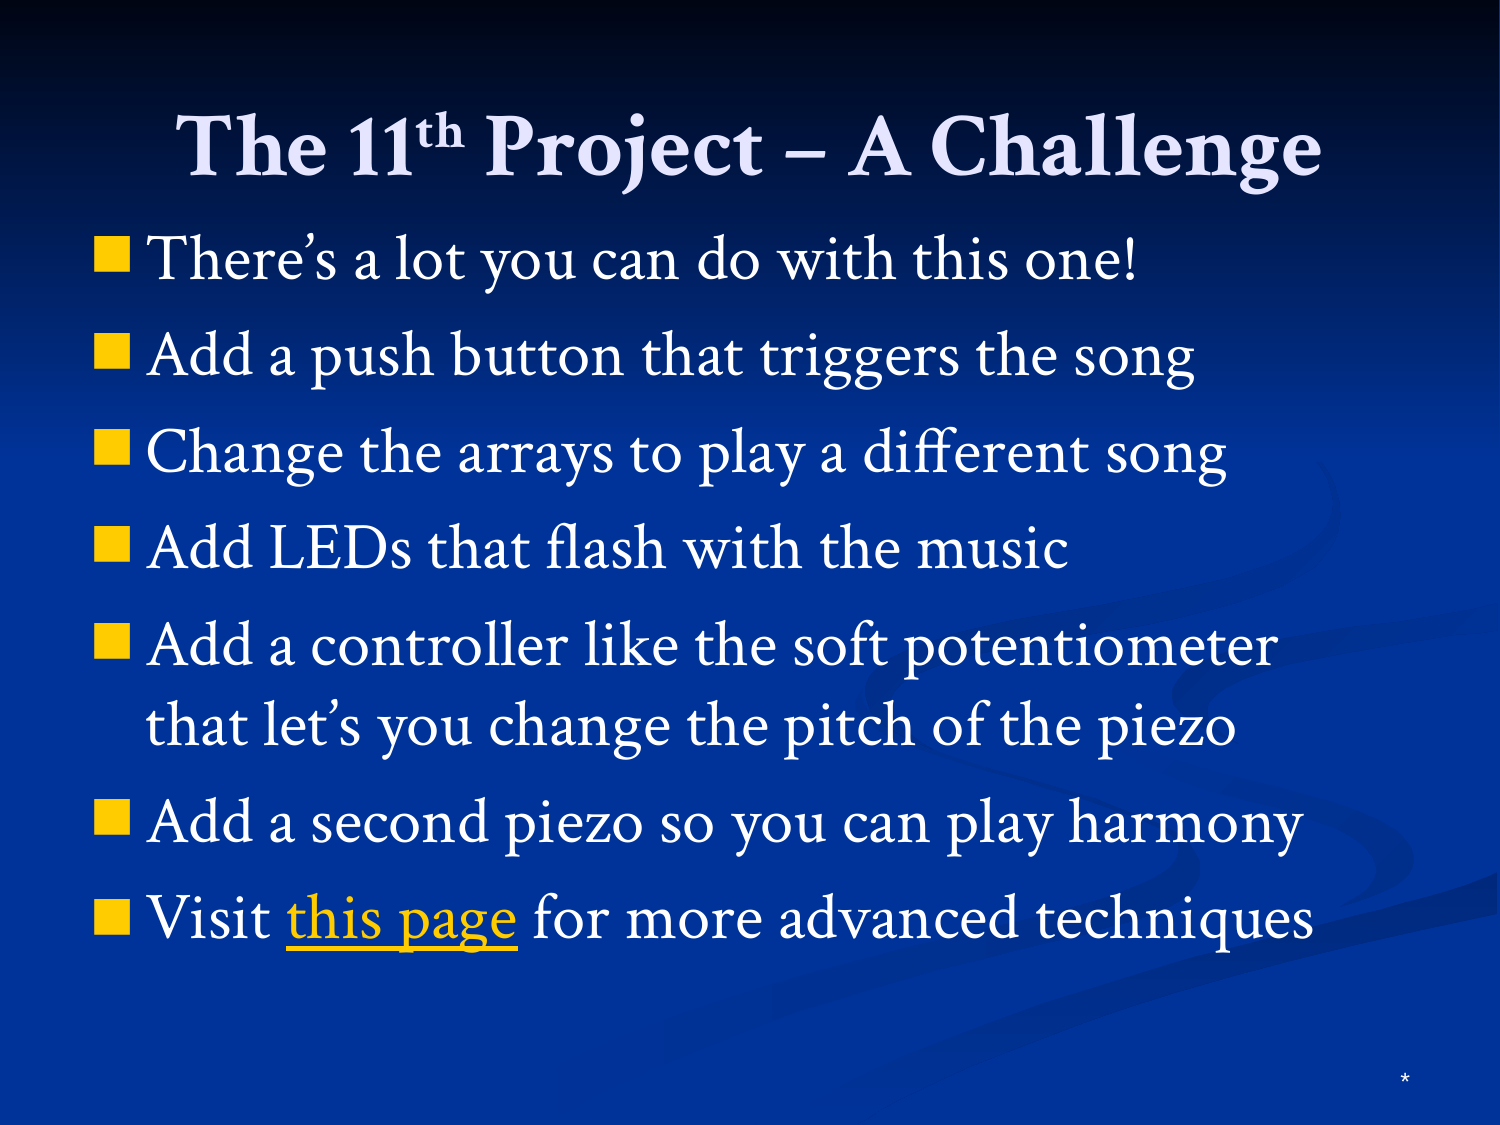

The 11th Project – A Challenge
There’s a lot you can do with this one!
Add a push button that triggers the song
Change the arrays to play a different song
Add LEDs that flash with the music
Add a controller like the soft potentiometer that let’s you change the pitch of the piezo
Add a second piezo so you can play harmony
Visit this page for more advanced techniques
*